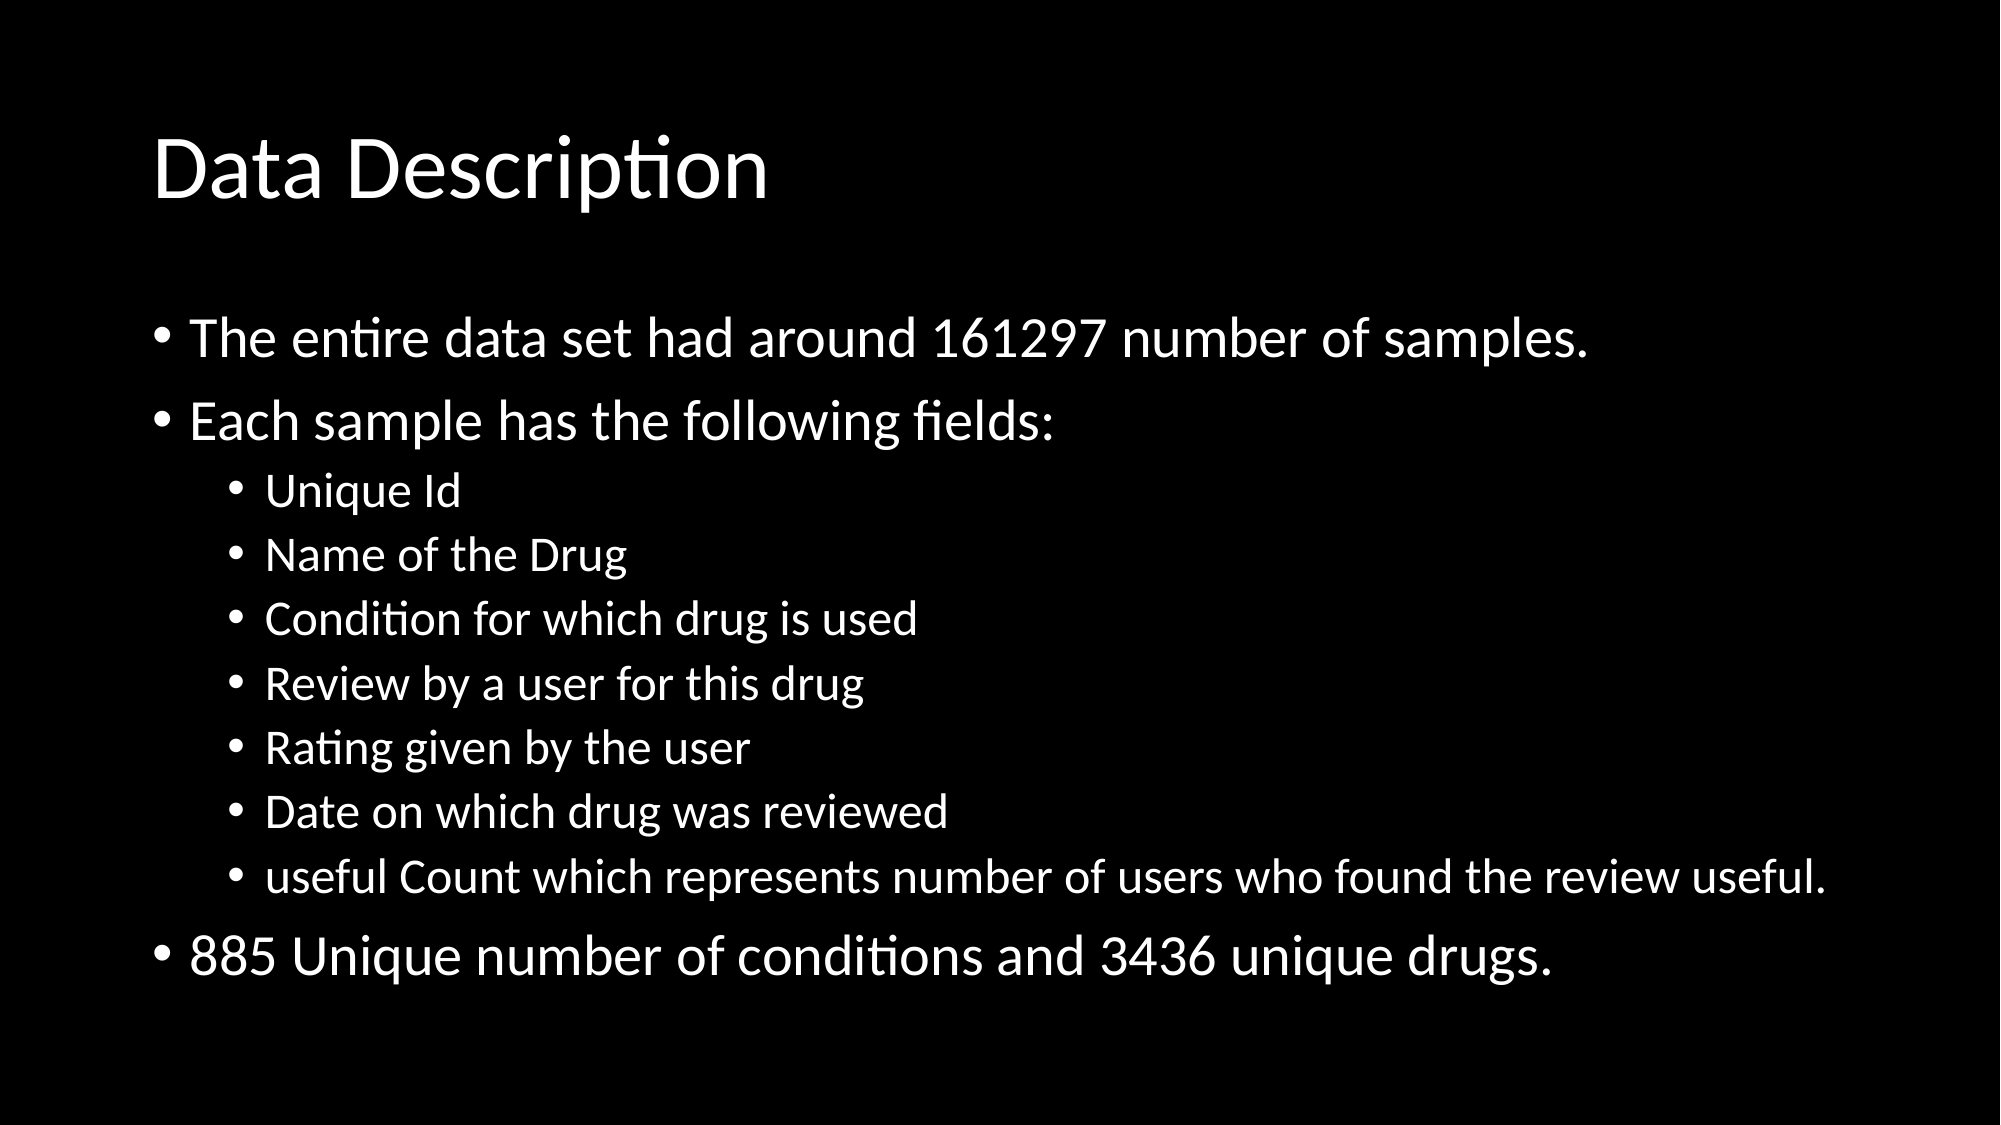

# Data Description
The entire data set had around 161297 number of samples.
Each sample has the following fields:
Unique Id
Name of the Drug
Condition for which drug is used
Review by a user for this drug
Rating given by the user
Date on which drug was reviewed
useful Count which represents number of users who found the review useful.
885 Unique number of conditions and 3436 unique drugs.